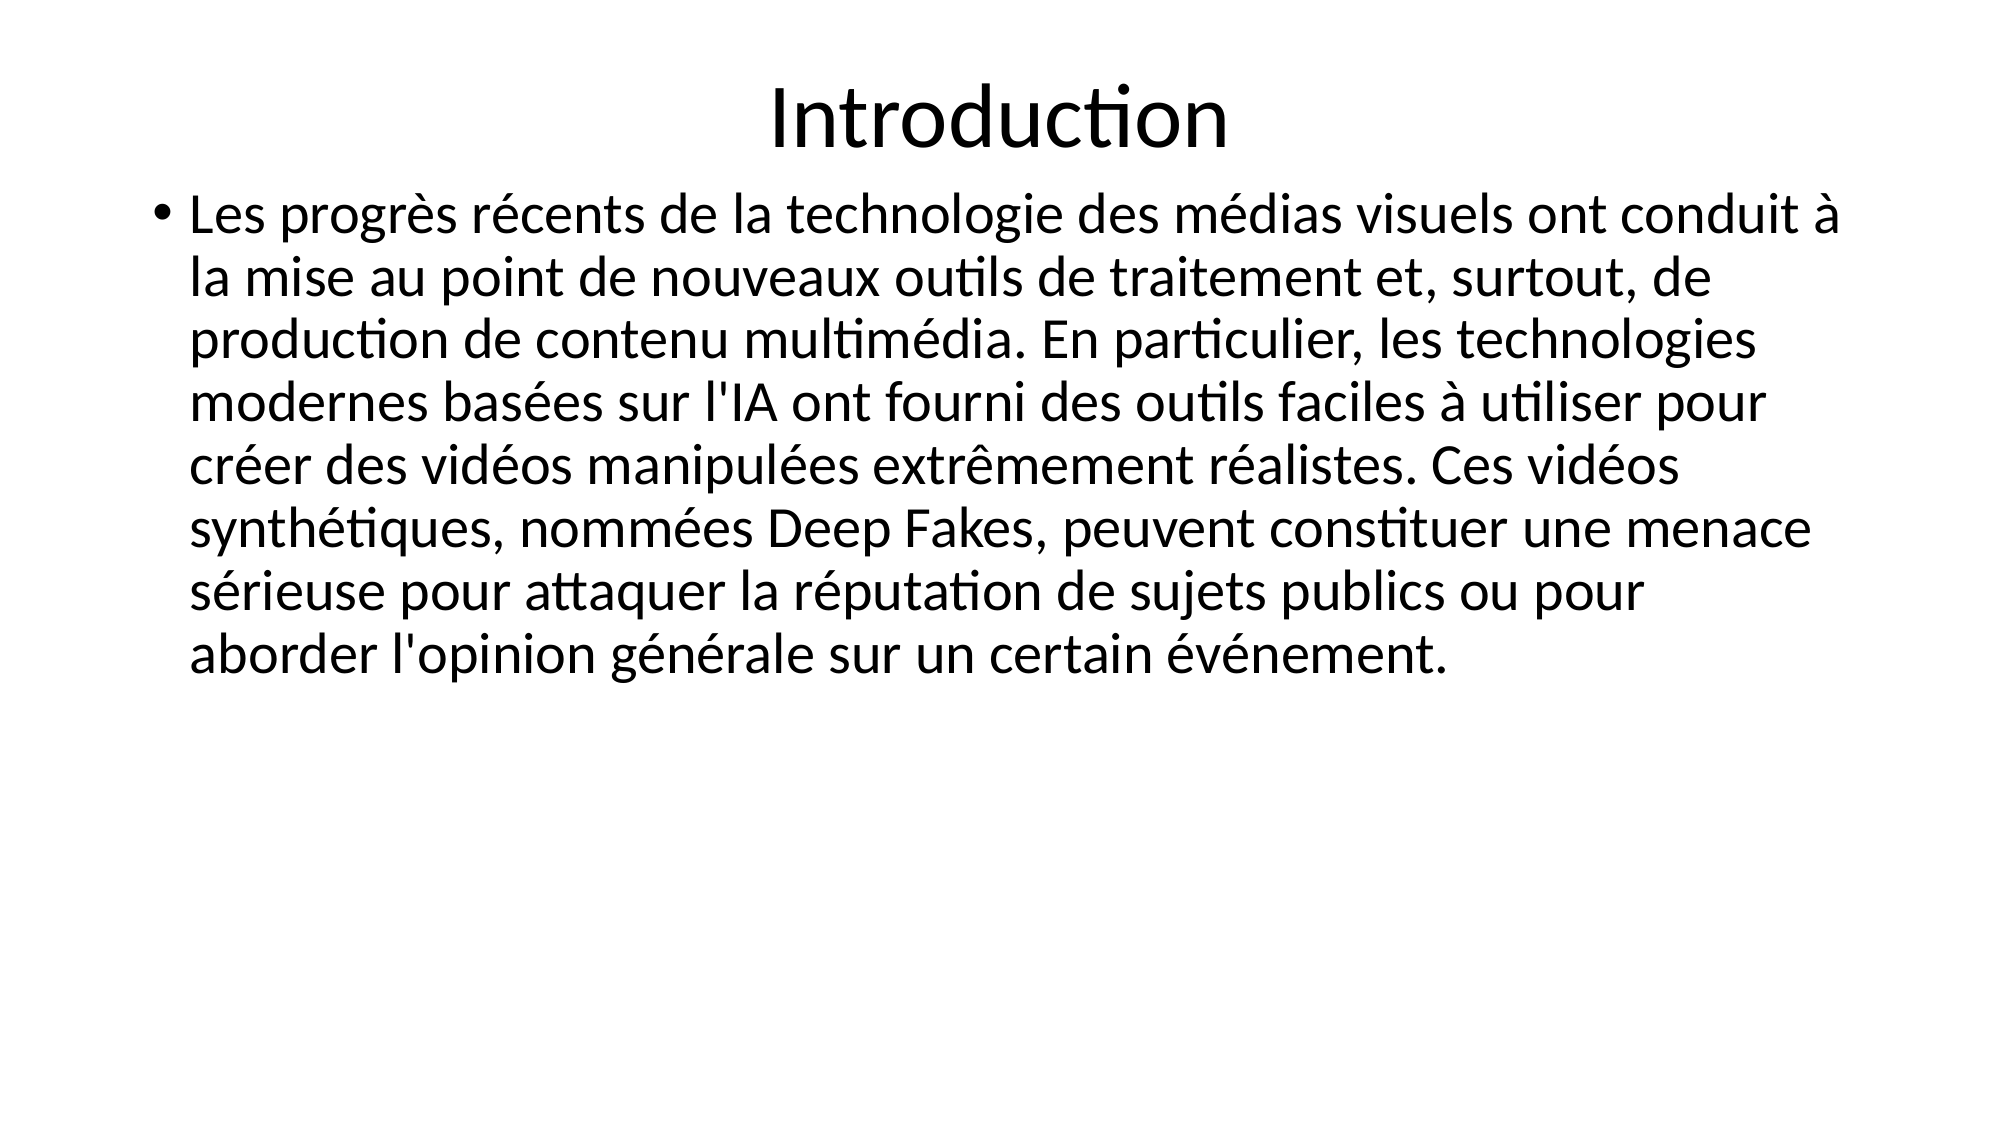

# Introduction
Les progrès récents de la technologie des médias visuels ont conduit à la mise au point de nouveaux outils de traitement et, surtout, de production de contenu multimédia. En particulier, les technologies modernes basées sur l'IA ont fourni des outils faciles à utiliser pour créer des vidéos manipulées extrêmement réalistes. Ces vidéos synthétiques, nommées Deep Fakes, peuvent constituer une menace sérieuse pour attaquer la réputation de sujets publics ou pour aborder l'opinion générale sur un certain événement.